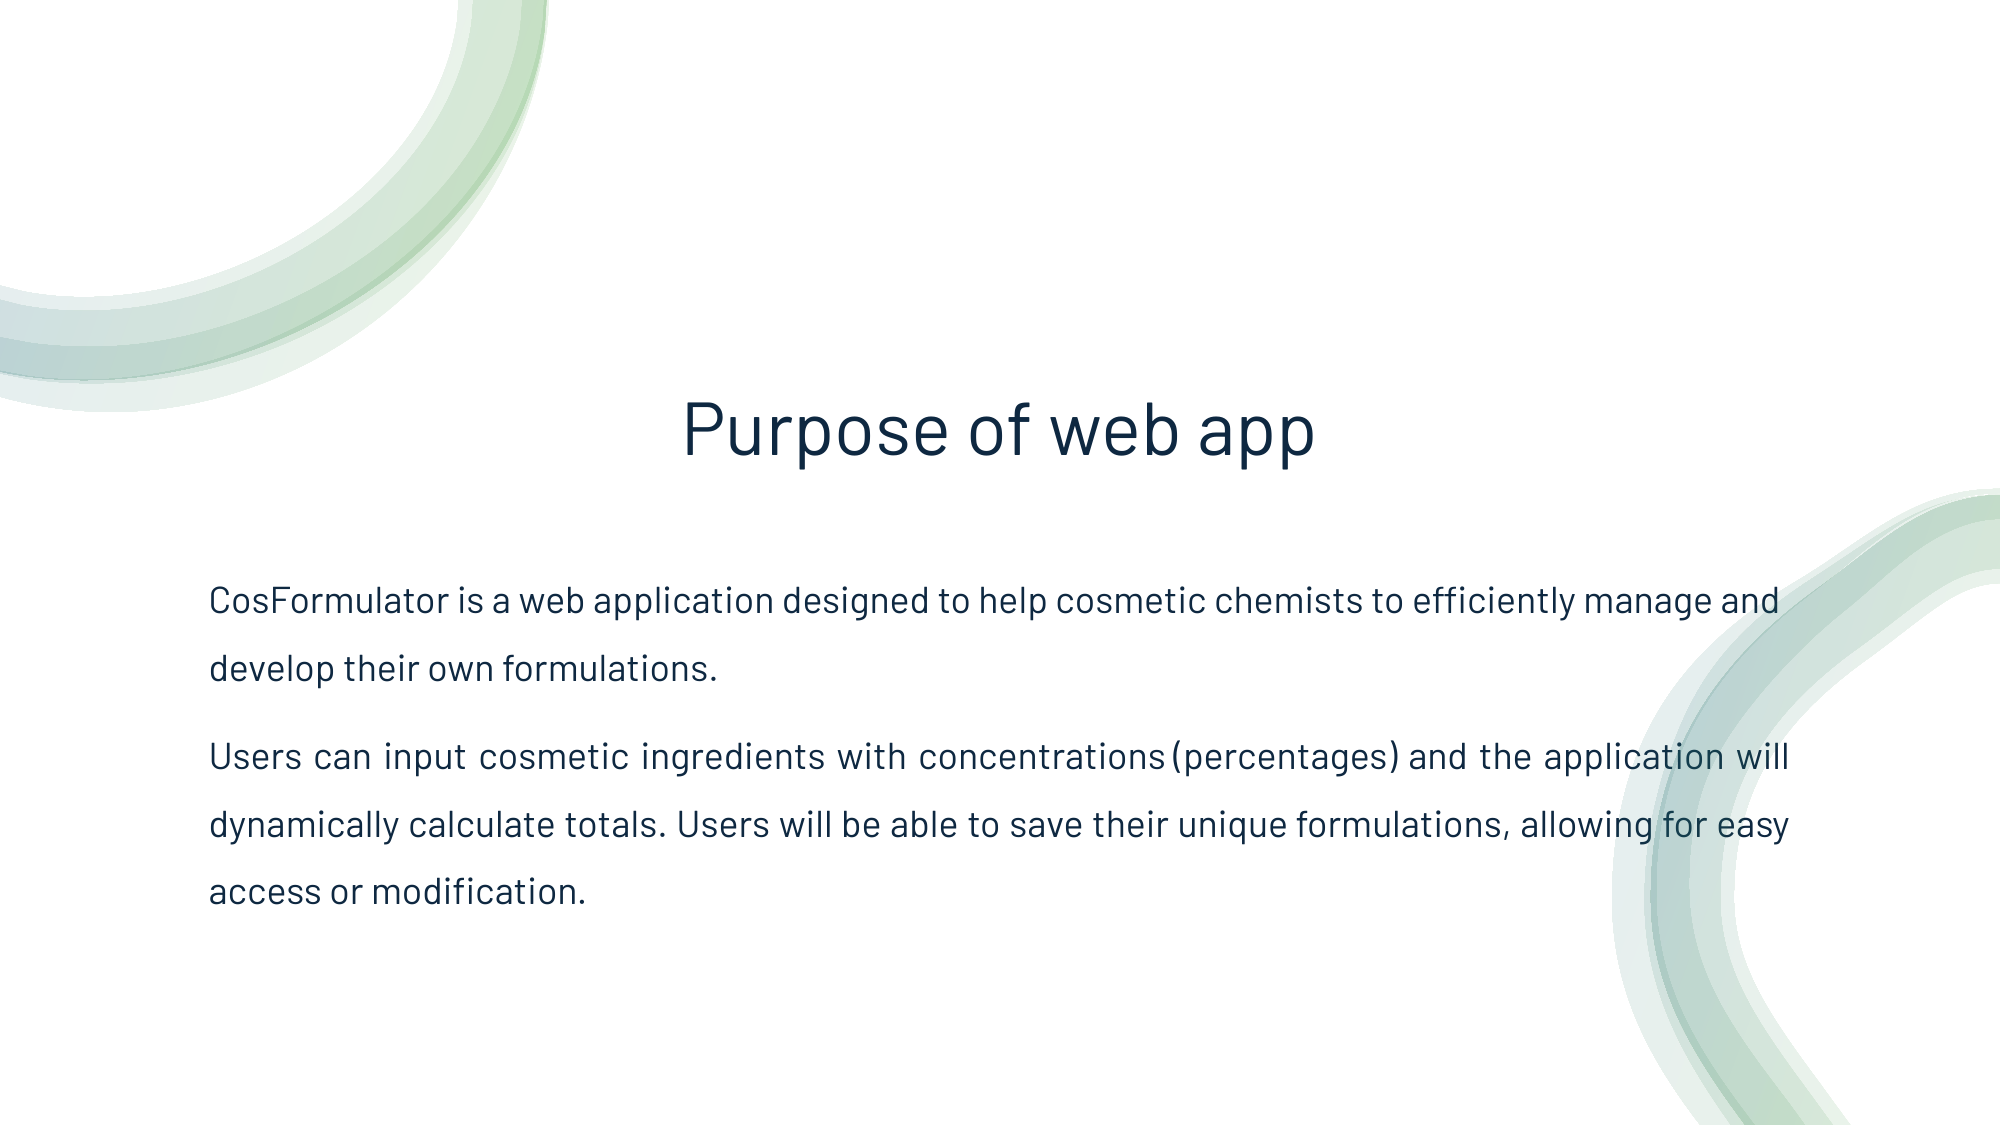

# Purpose of web app
CosFormulator is a web application designed to help cosmetic chemists to efficiently manage and develop their own formulations.
Users can input cosmetic ingredients with concentrations (percentages) and the application will dynamically calculate totals. Users will be able to save their unique formulations, allowing for easy access or modification.